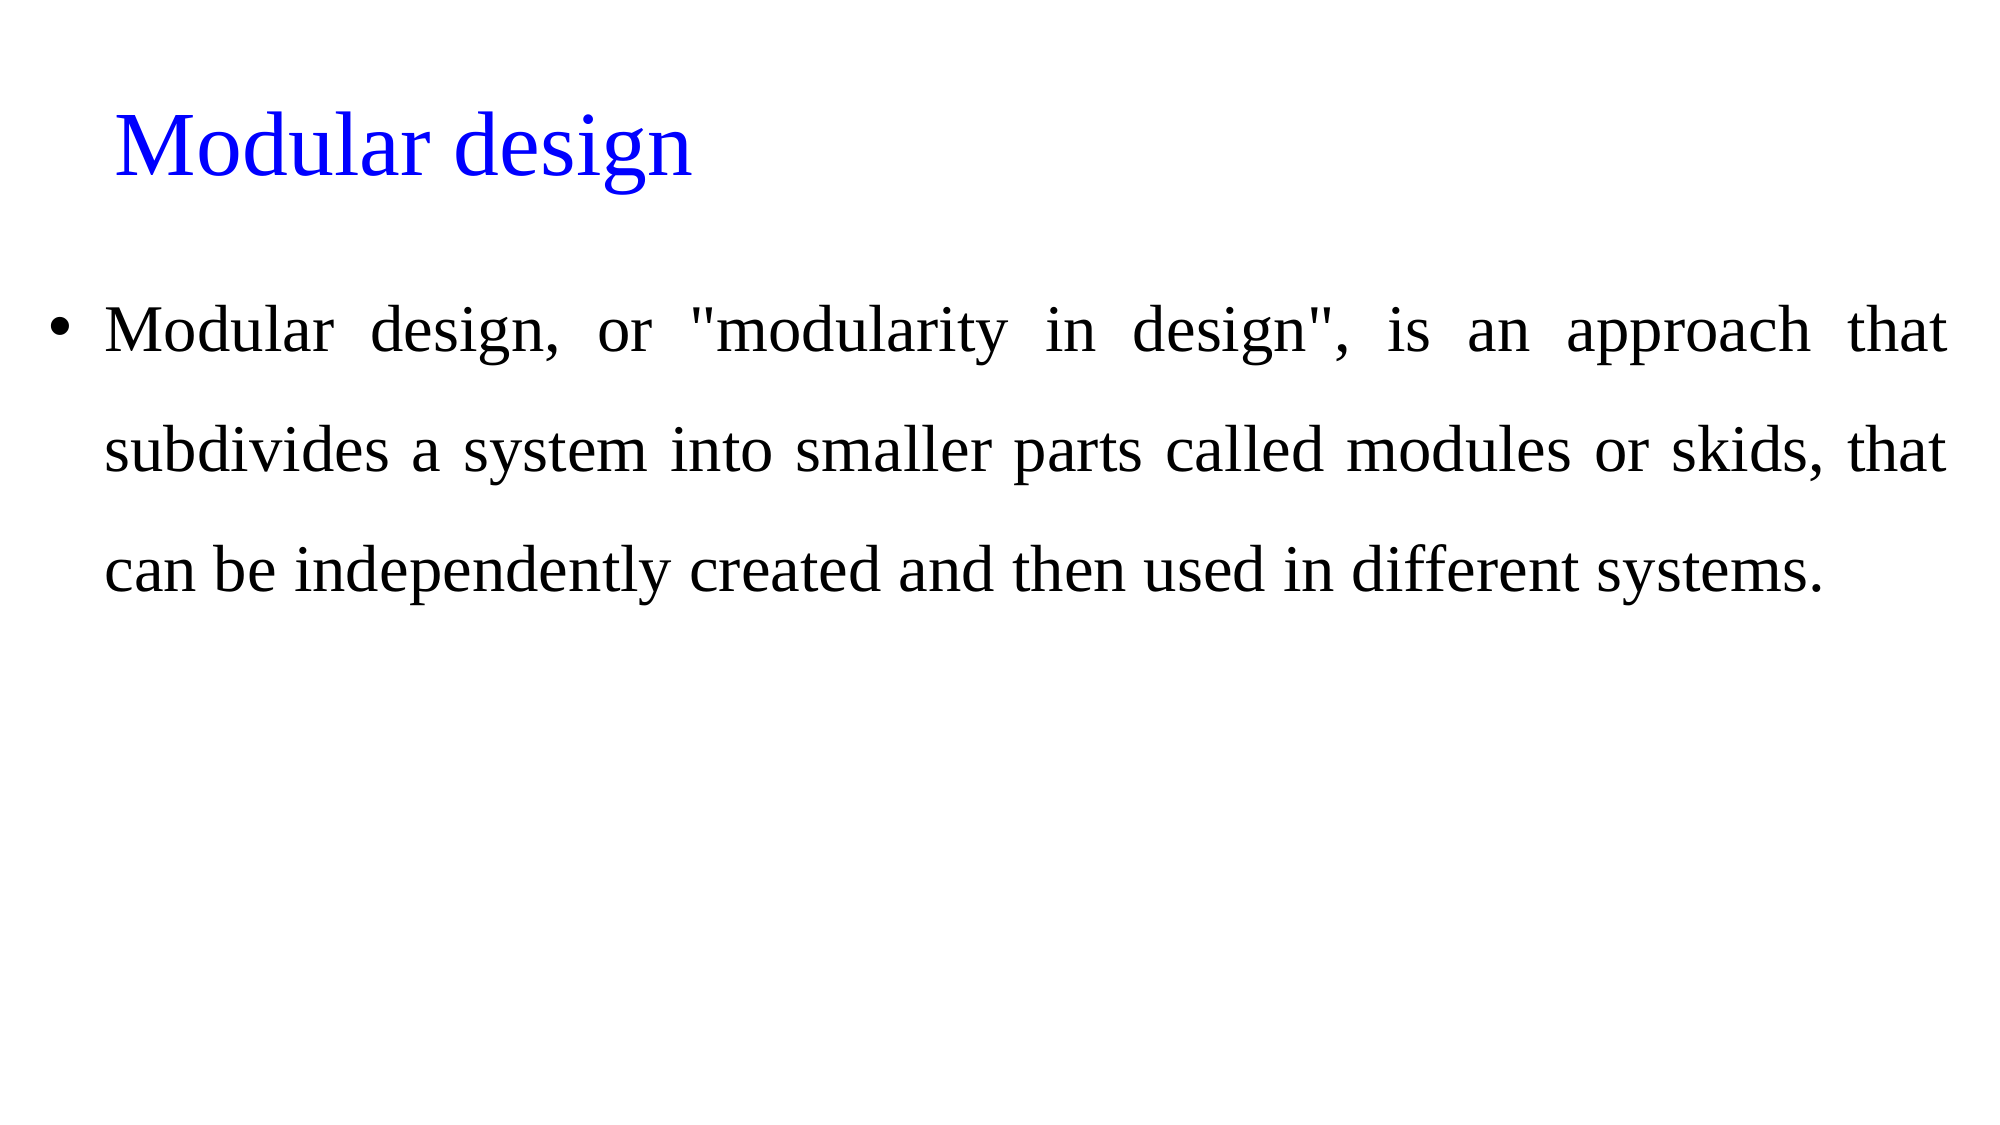

# Modular design
Modular design, or "modularity in design", is an approach that subdivides a system into smaller parts called modules or skids, that can be independently created and then used in different systems.